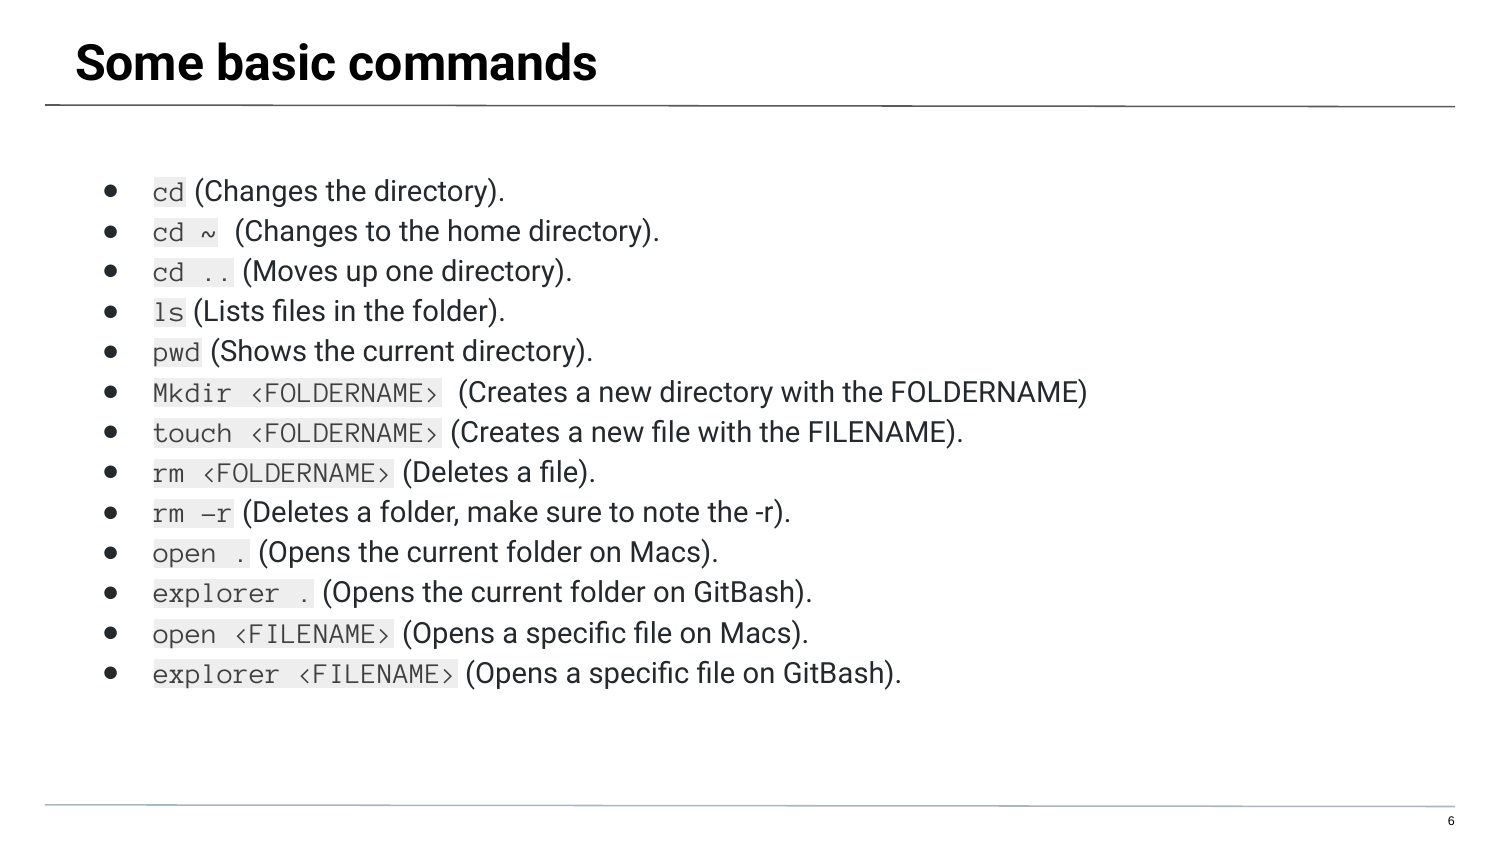

# Some basic commands
cd (Changes the directory).
cd ~  (Changes to the home directory).
cd .. (Moves up one directory).
ls (Lists files in the folder).
pwd (Shows the current directory).
Mkdir <FOLDERNAME> (Creates a new directory with the FOLDERNAME)
touch <FOLDERNAME> (Creates a new file with the FILENAME).
rm <FOLDERNAME> (Deletes a file).
rm -r (Deletes a folder, make sure to note the -r).
open . (Opens the current folder on Macs).
explorer . (Opens the current folder on GitBash).
open <FILENAME> (Opens a specific file on Macs).
explorer <FILENAME> (Opens a specific file on GitBash).

6